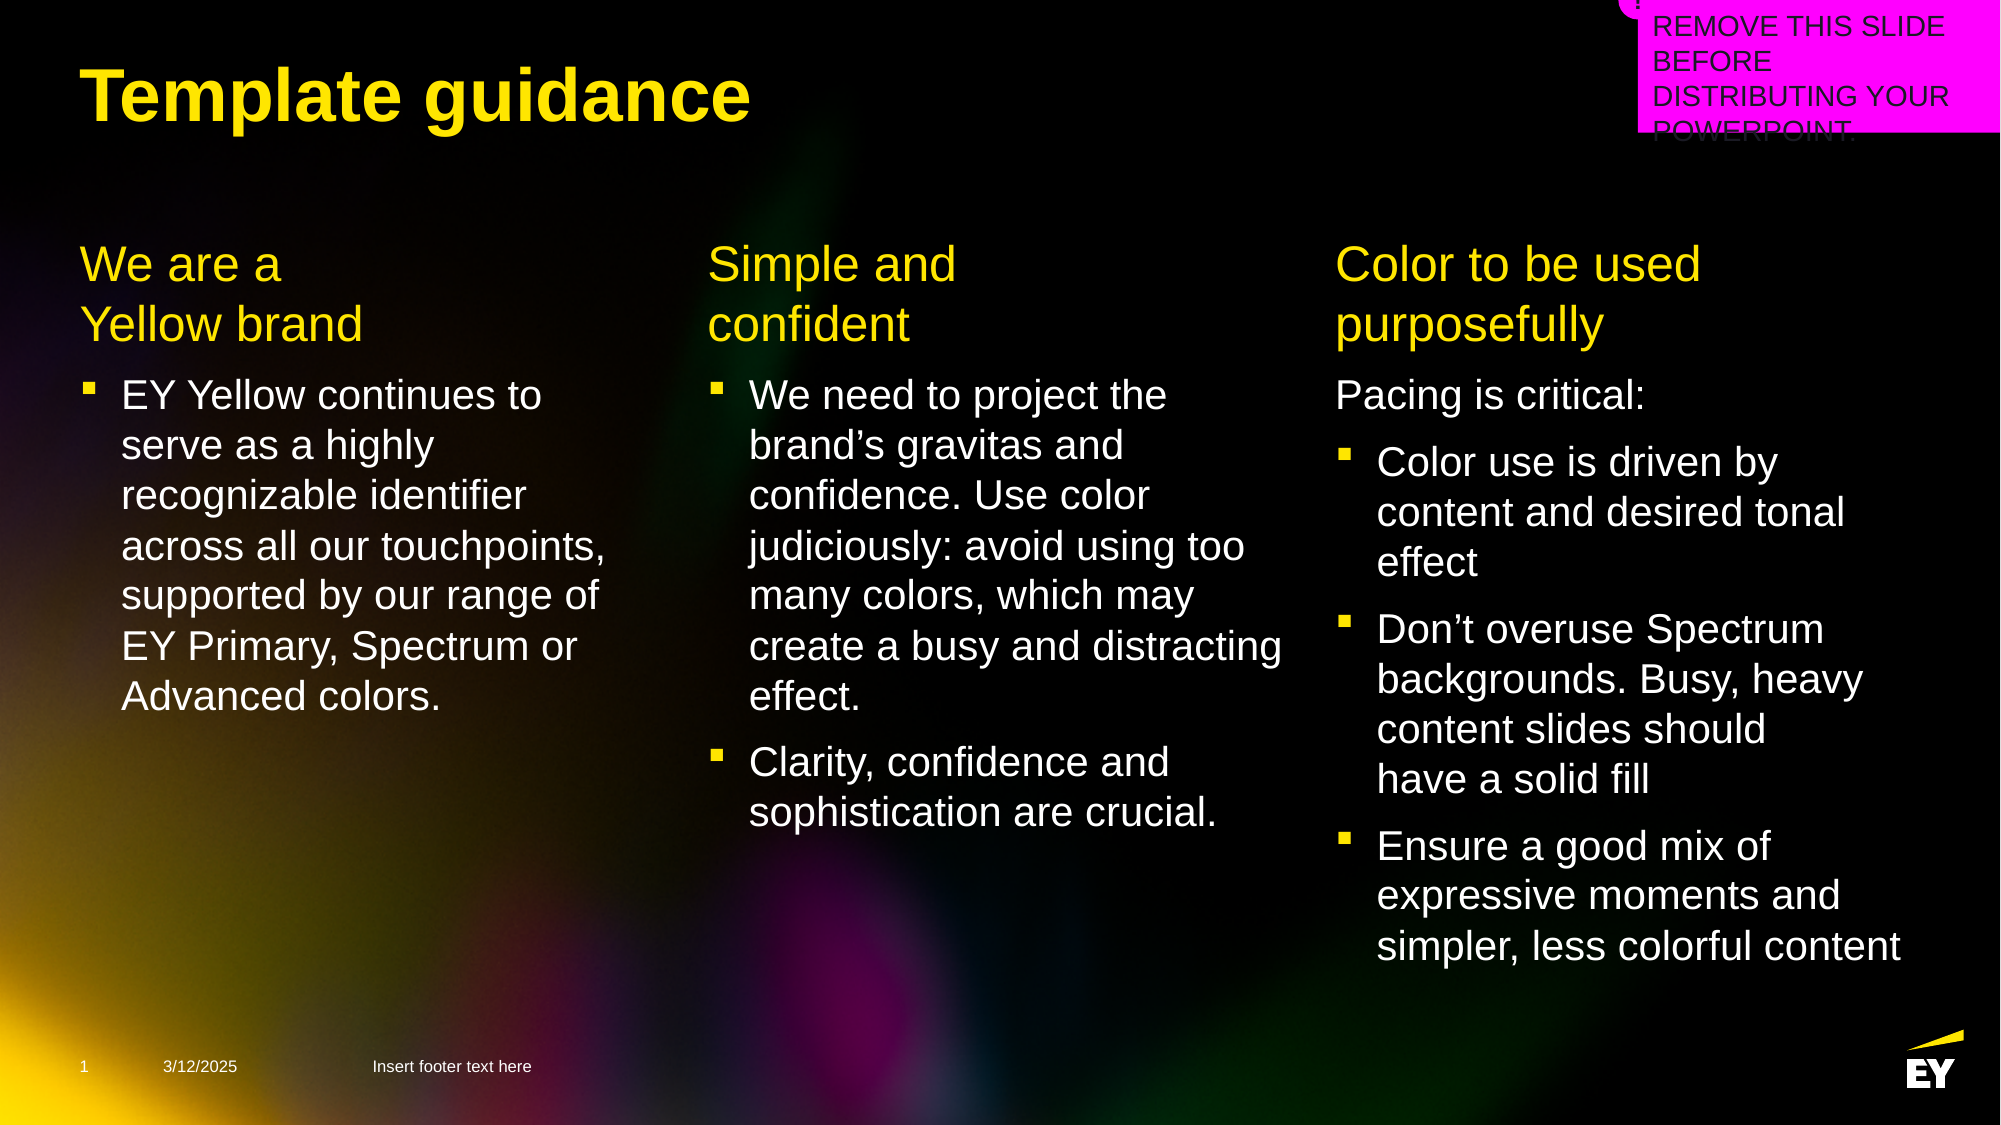

REMOVE THIS SLIDE BEFORE DISTRIBUTING YOUR POWERPOINT.
!
# Template guidance
We are a
Yellow brand
EY Yellow continues to
serve as a highly recognizable identifier across all our touchpoints, supported by our range of EY Primary, Spectrum or Advanced colors.
Simple and
confident
We need to project the brand’s gravitas and confidence. Use color judiciously: avoid using too many colors, which may create a busy and distracting effect.
Clarity, confidence and sophistication are crucial.
Color to be used purposefully
Pacing is critical:
Color use is driven by content and desired tonal effect
Don’t overuse Spectrum backgrounds. Busy, heavy content slides should
have a solid fill
Ensure a good mix of expressive moments and simpler, less colorful content
1
3/12/2025
Insert footer text here